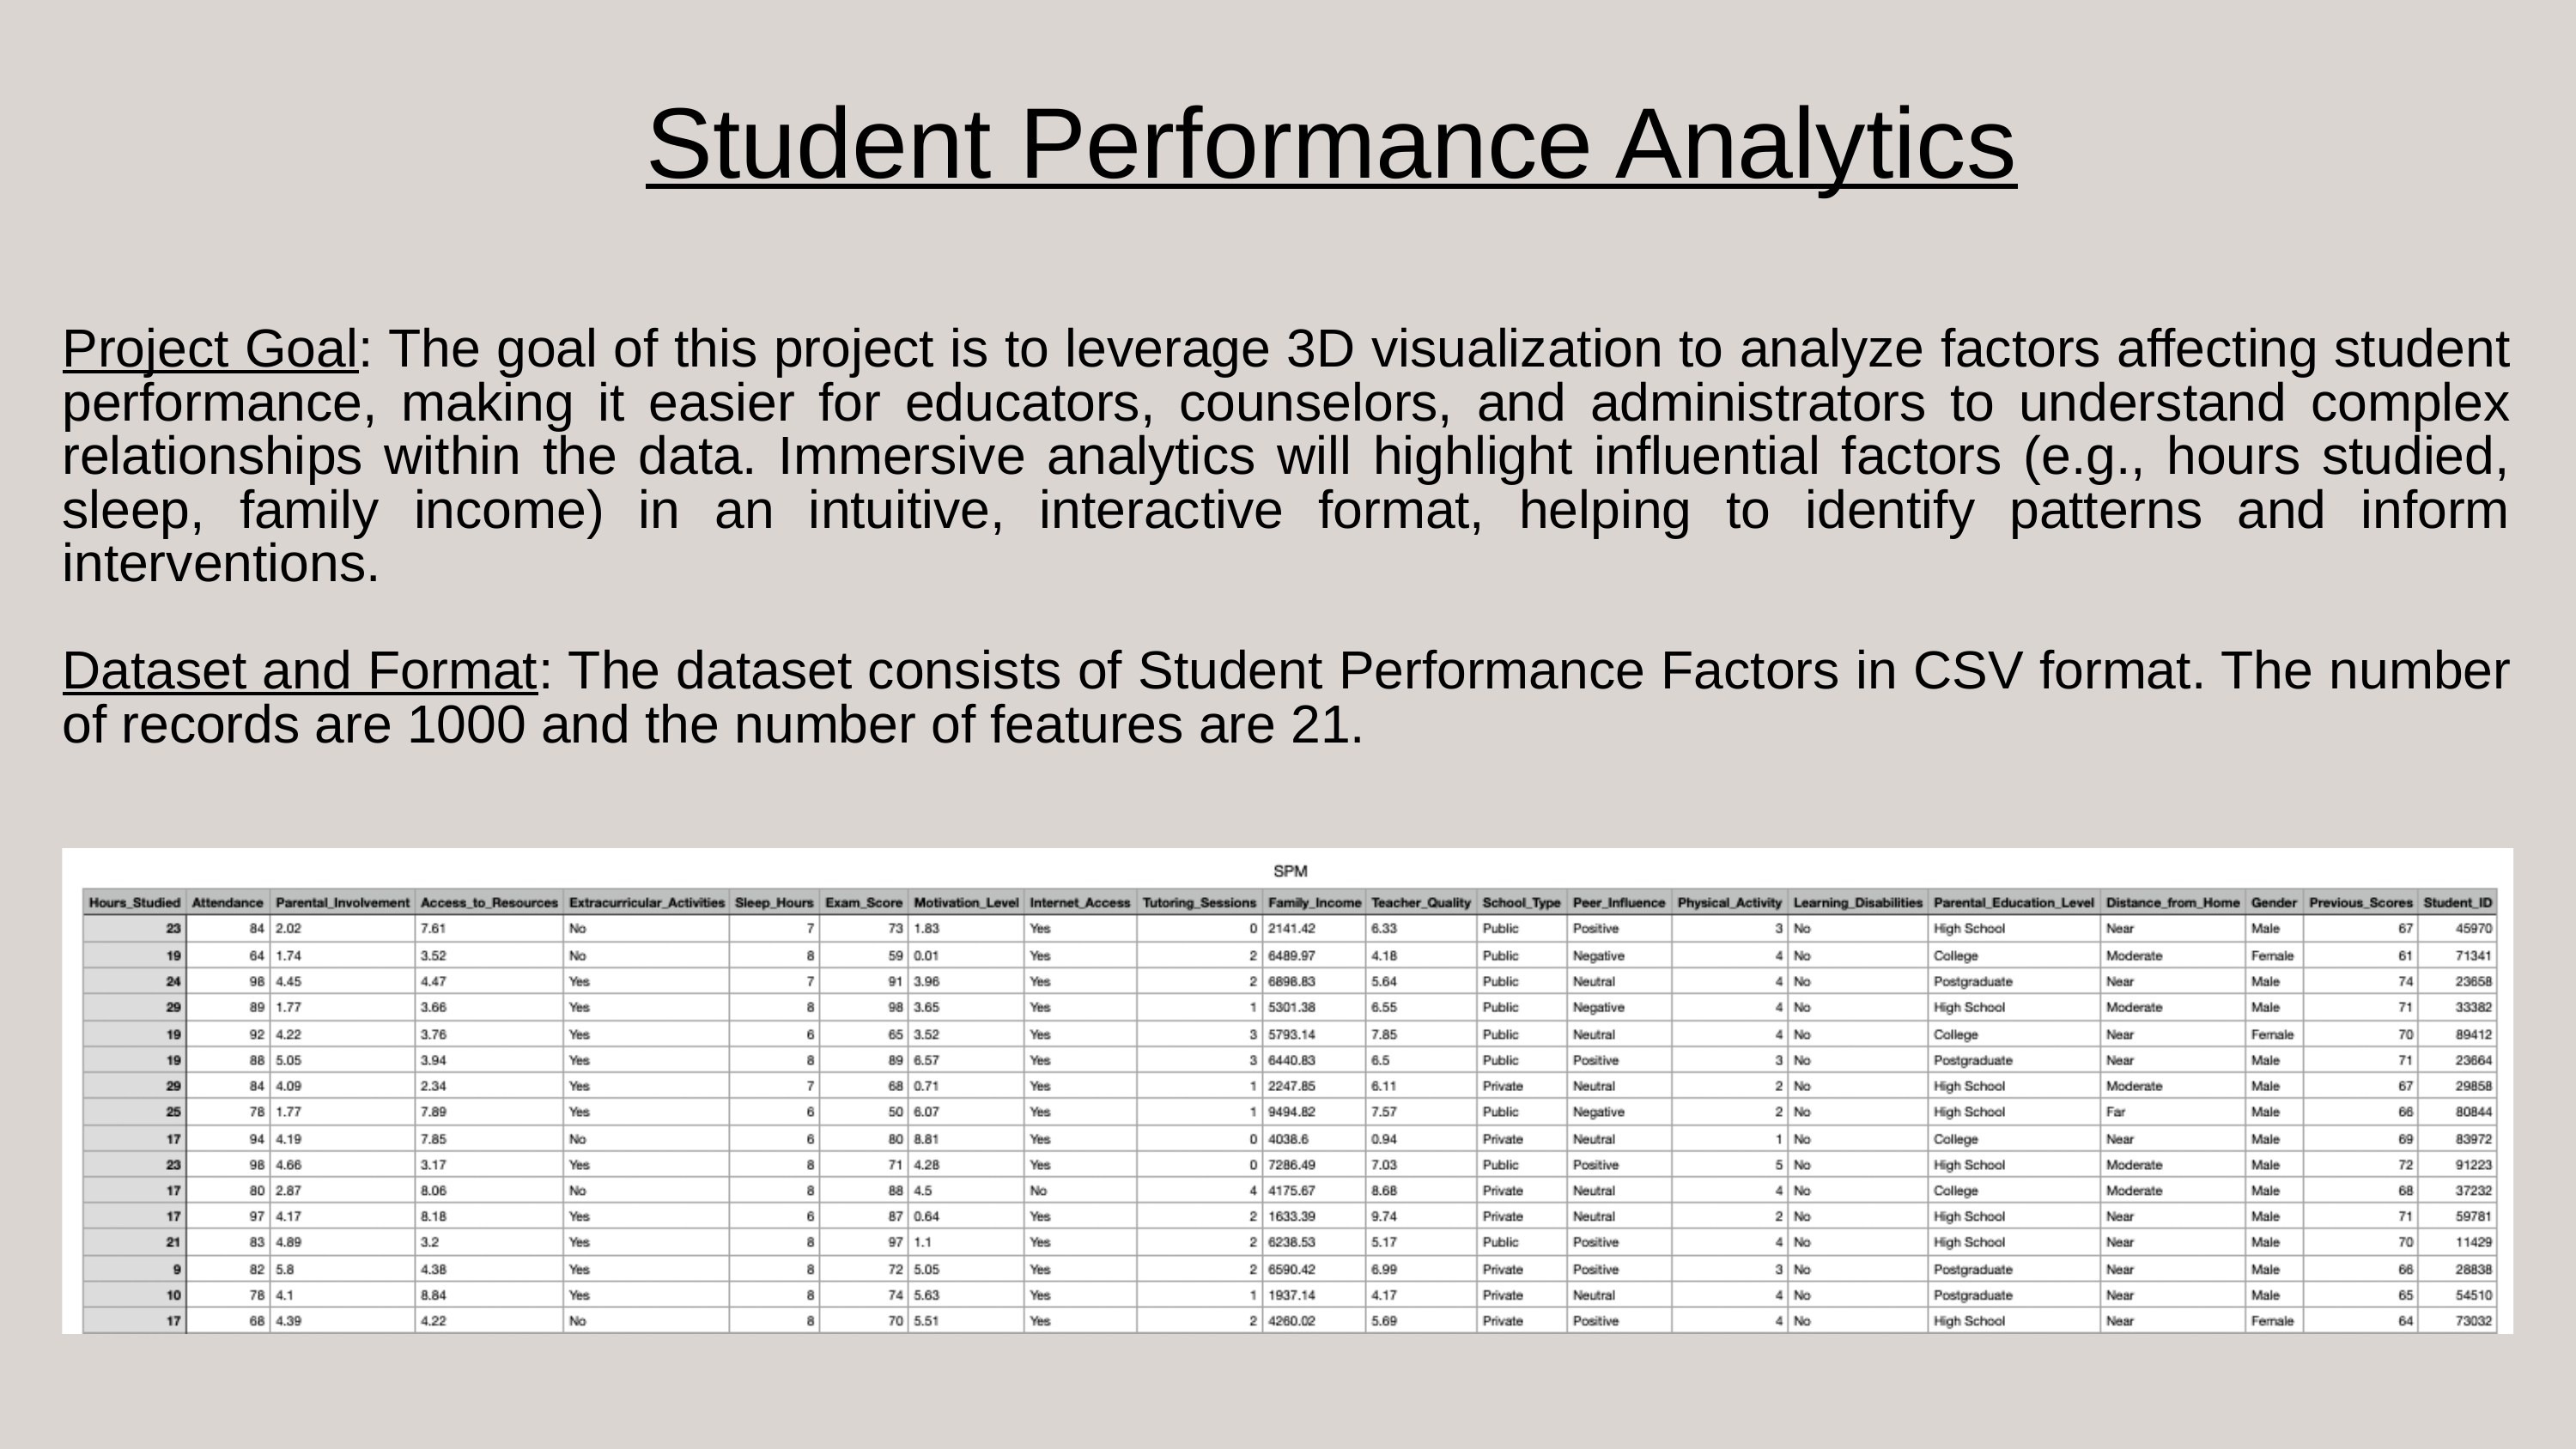

Student Performance Analytics

Project Goal: The goal of this project is to leverage 3D visualization to analyze factors affecting student performance, making it easier for educators, counselors, and administrators to understand complex relationships within the data. Immersive analytics will highlight influential factors (e.g., hours studied, sleep, family income) in an intuitive, interactive format, helping to identify patterns and inform interventions.

Dataset and Format: The dataset consists of Student Performance Factors in CSV format. The number of records are 1000 and the number of features are 21.